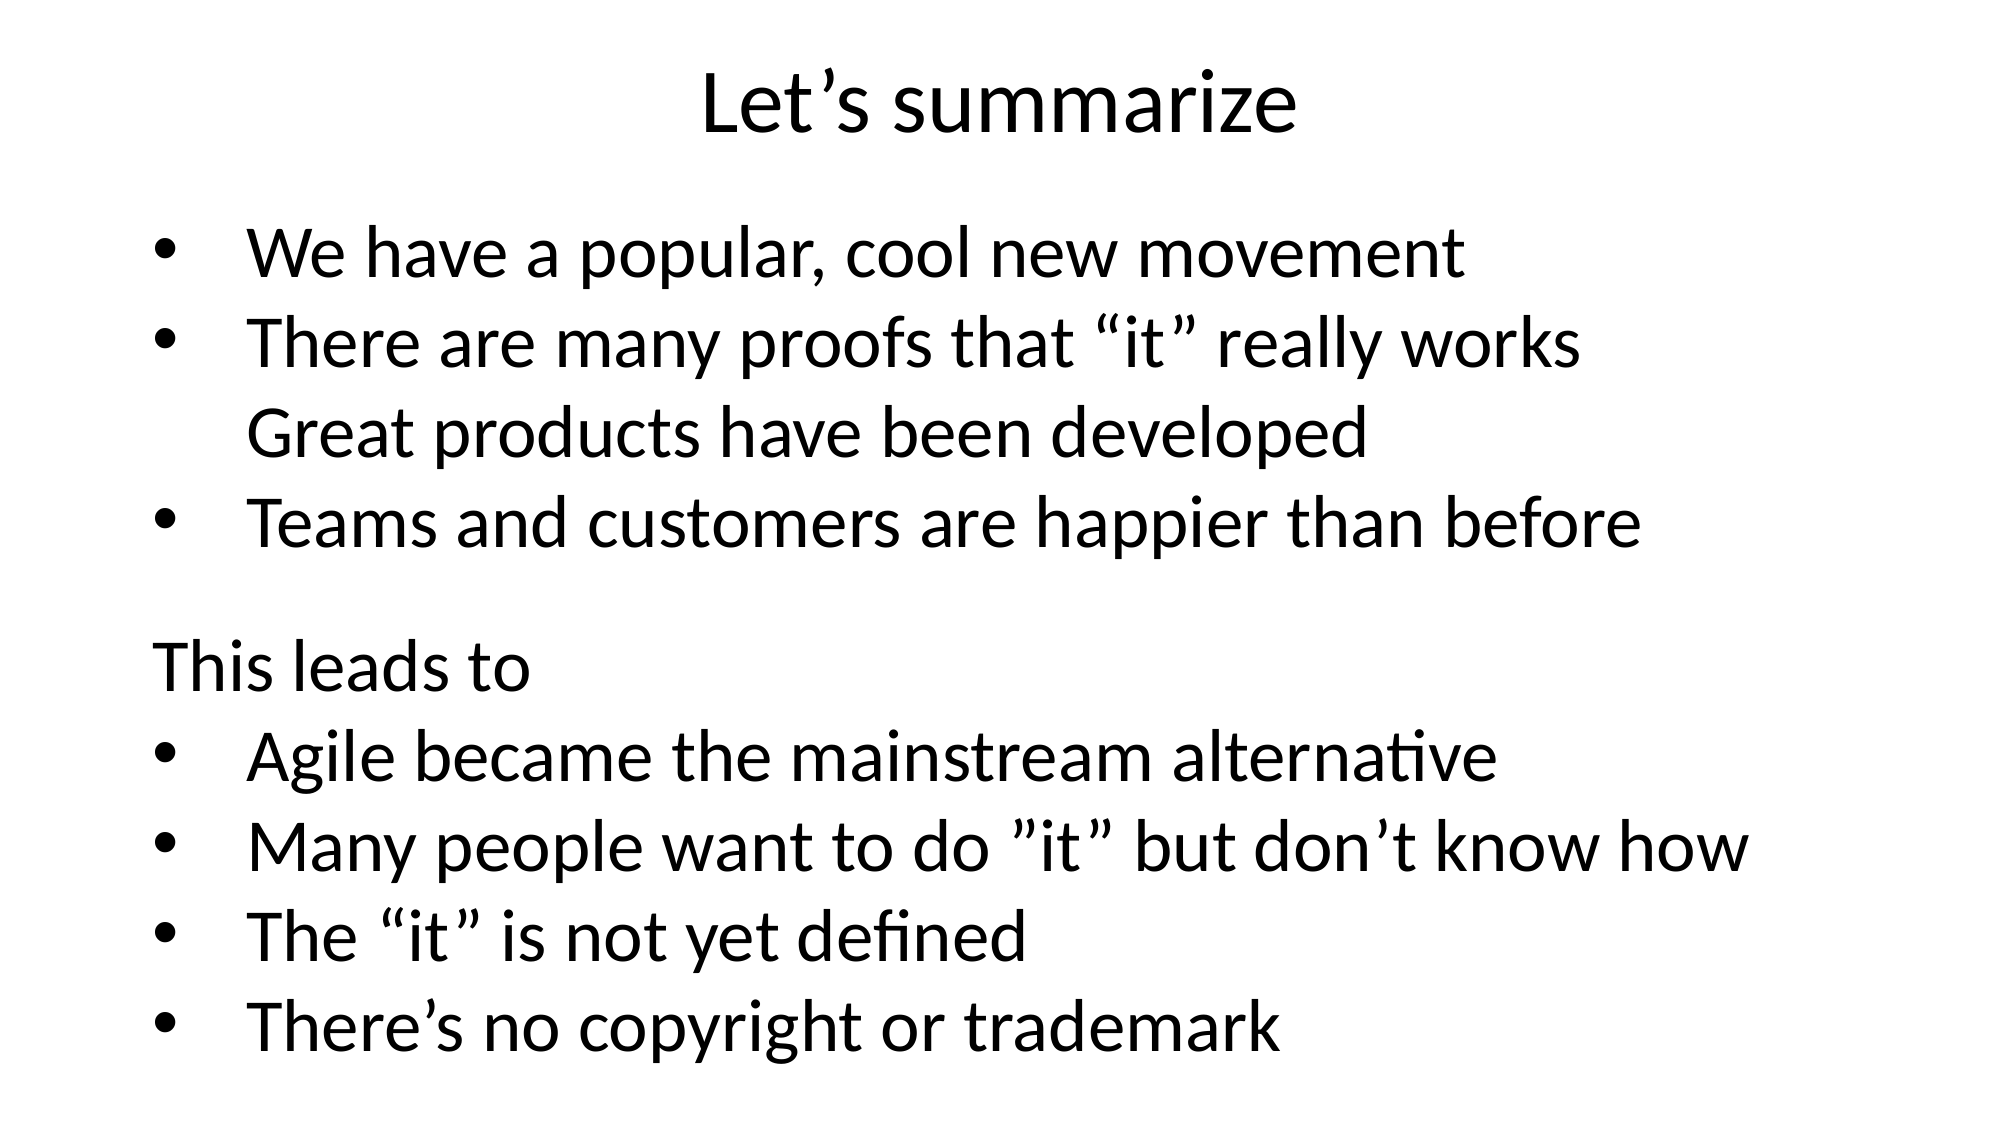

Let’s summarize
We have a popular, cool new movement
There are many proofs that “it” really works
Great products have been developed
Teams and customers are happier than before
This leads to
Agile became the mainstream alternative
Many people want to do ”it” but don’t know how
The “it” is not yet defined
There’s no copyright or trademark